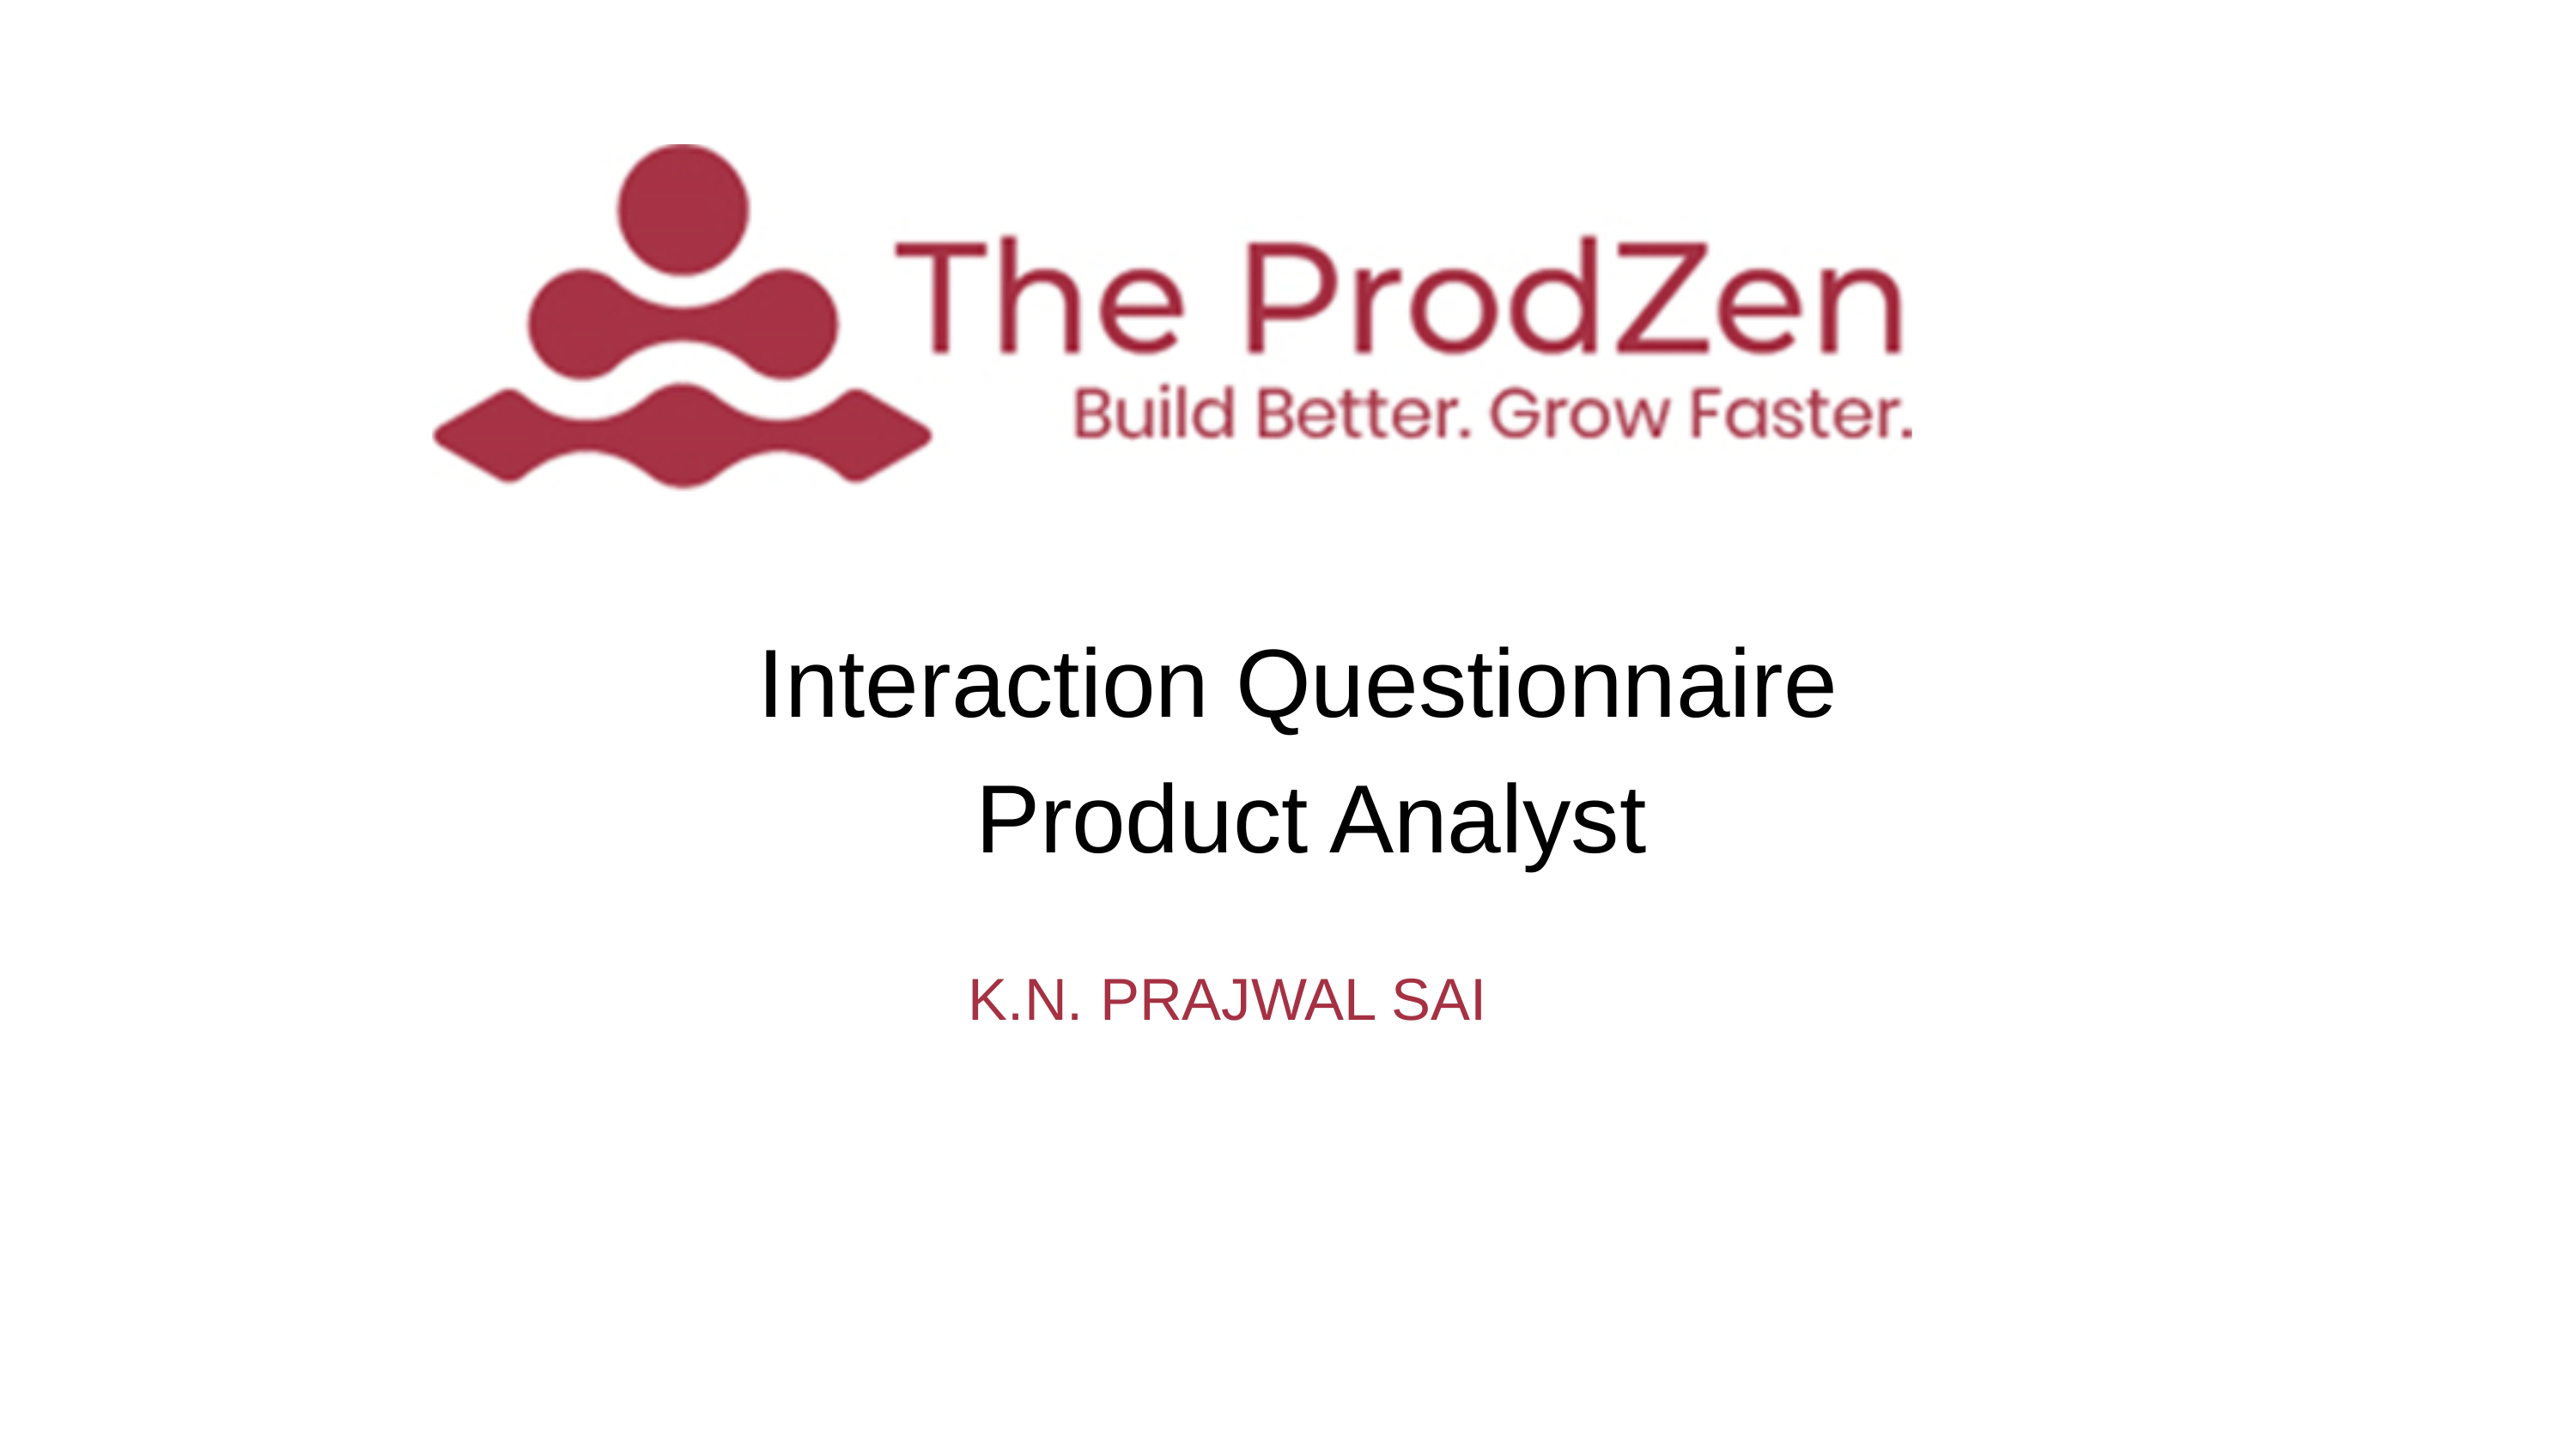

Interaction Questionnaire
Product Analyst

K.N. PRAJWAL SAI